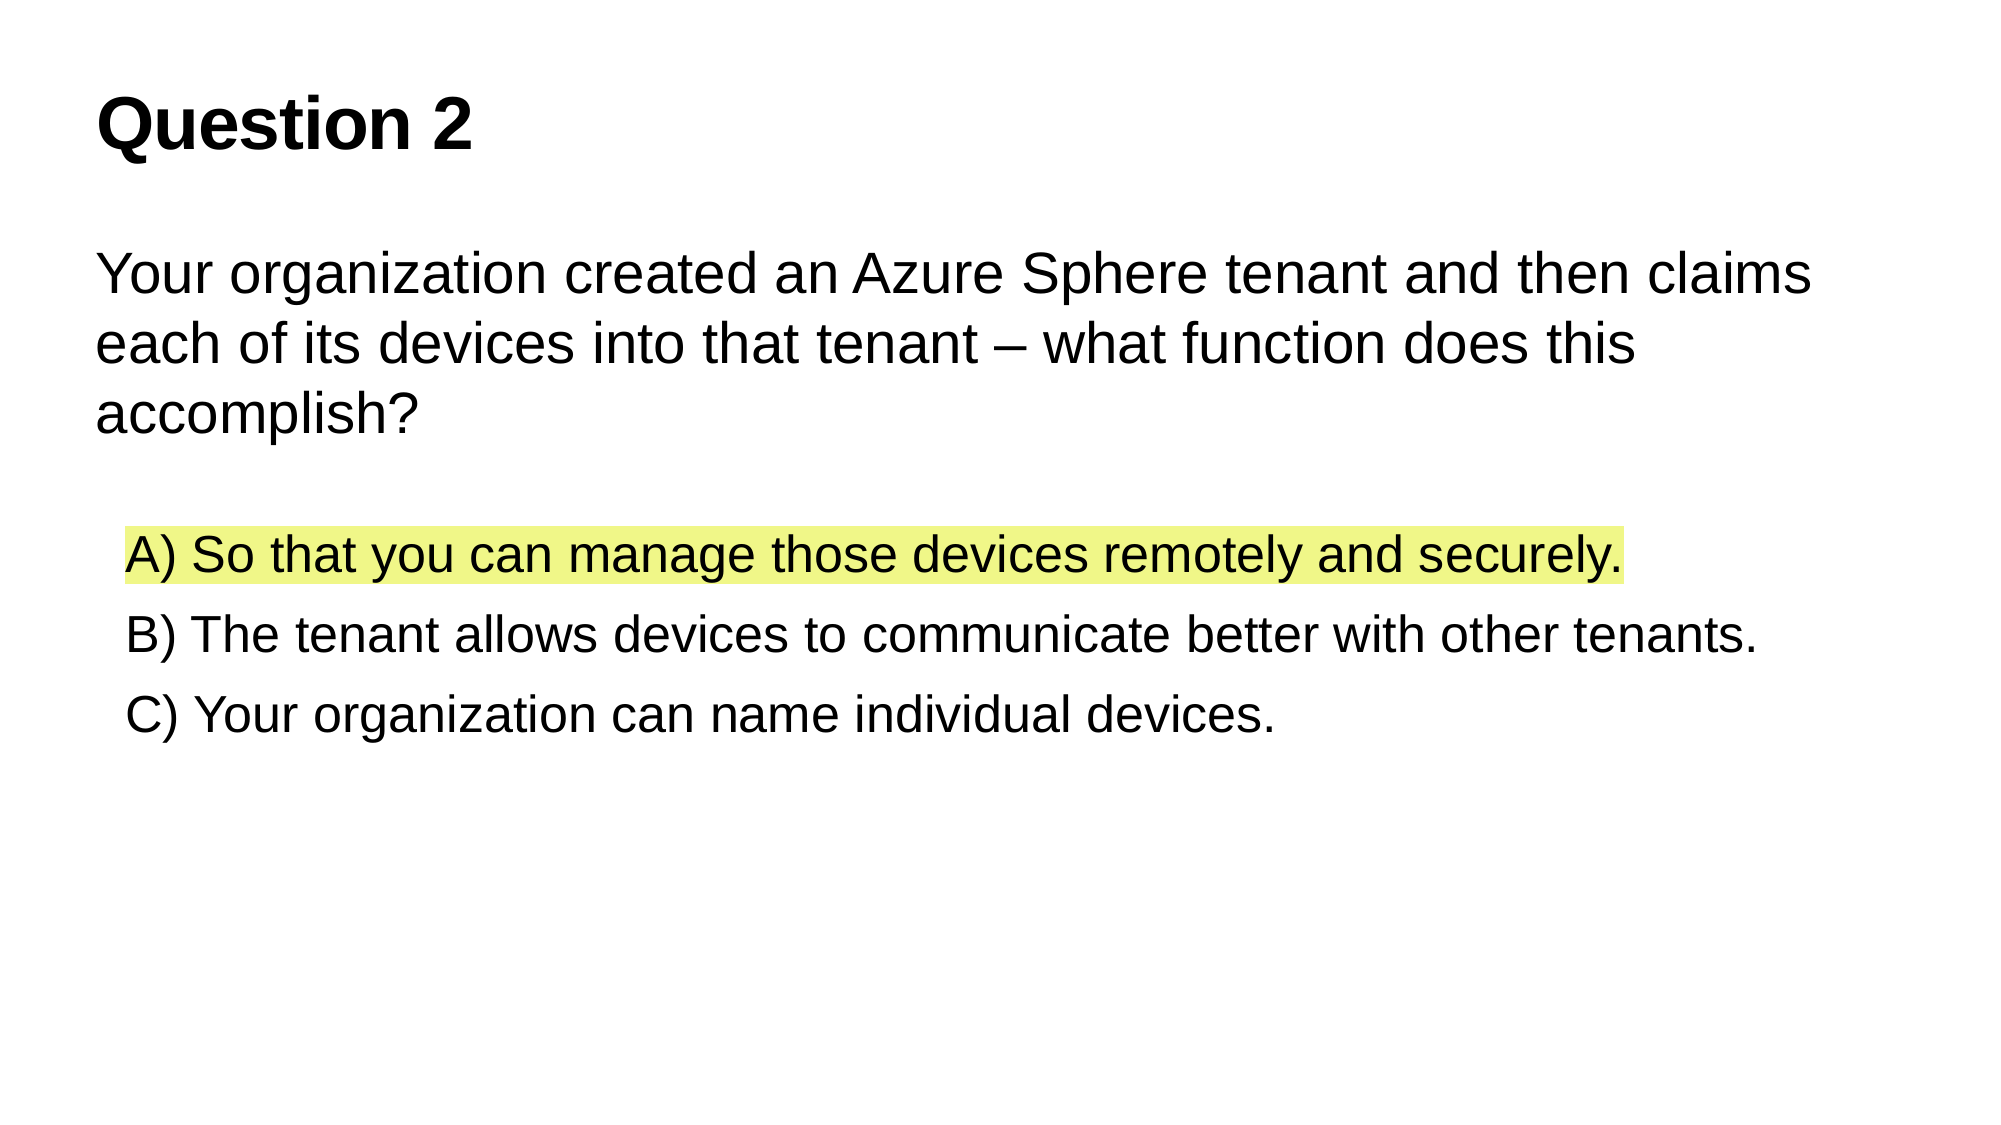

# Question 2
Your organization created an Azure Sphere tenant and then claims each of its devices into that tenant – what function does this accomplish?

 A) So that you can manage those devices remotely and securely.

 B) The tenant allows devices to communicate better with other tenants.

 C) Your organization can name individual devices.